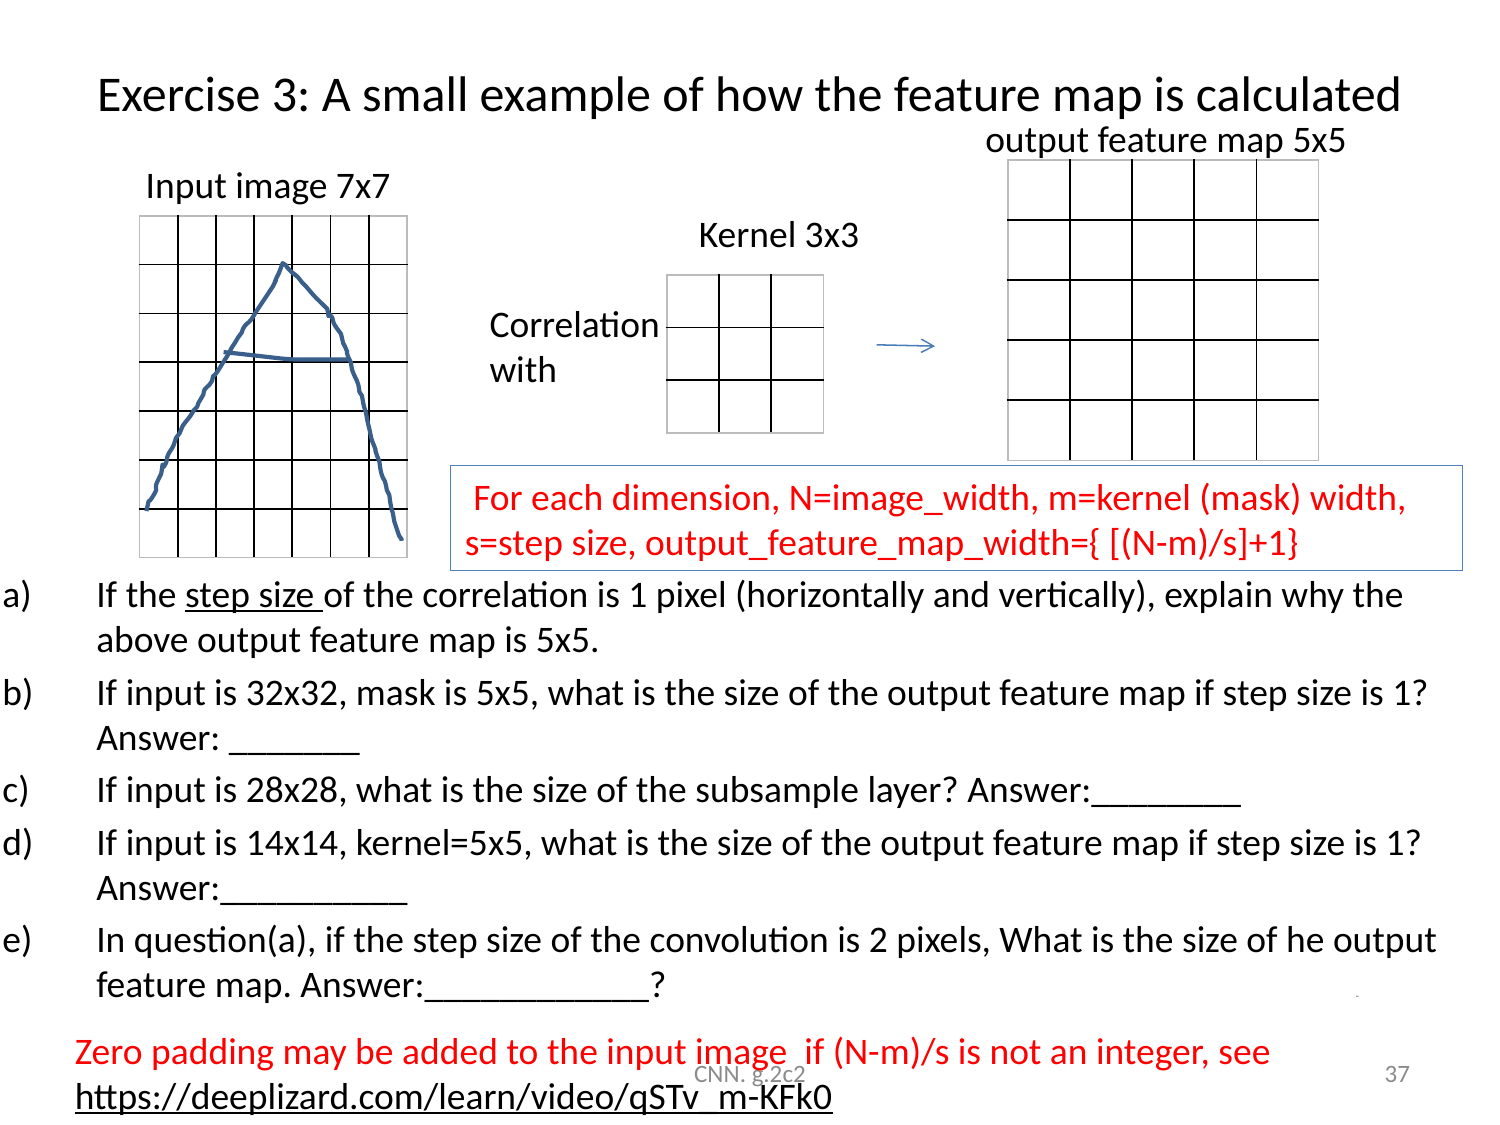

# Exercise 3: A small example of how the feature map is calculated
output feature map 5x5

Input image 7x7
|  |  |  |  |  |
| --- | --- | --- | --- | --- |
|  |  |  |  |  |
|  |  |  |  |  |
|  |  |  |  |  |
|  |  |  |  |  |
Kernel 3x3
|  |  |  |  |  |  |  |
| --- | --- | --- | --- | --- | --- | --- |
|  |  |  |  |  |  |  |
|  |  |  |  |  |  |  |
|  |  |  |  |  |  |  |
|  |  |  |  |  |  |  |
|  |  |  |  |  |  |  |
|  |  |  |  |  |  |  |

|  |  |  |
| --- | --- | --- |
|  |  |  |
|  |  |  |
Correlation
with

 For each dimension, N=image_width, m=kernel (mask) width, s=step size, output_feature_map_width={ [(N-m)/s]+1}
If the step size of the correlation is 1 pixel (horizontally and vertically), explain why the above output feature map is 5x5.
If input is 32x32, mask is 5x5, what is the size of the output feature map if step size is 1? Answer: _______
If input is 28x28, what is the size of the subsample layer? Answer:________
If input is 14x14, kernel=5x5, what is the size of the output feature map if step size is 1?   Answer:__________
In question(a), if the step size of the convolution is 2 pixels, What is the size of he output feature map. Answer:____________?                                                                                 3x3

Zero padding may be added to the input image  if (N-m)/s is not an integer, see
https://deeplizard.com/learn/video/qSTv_m-KFk0
CNN. g.2c2
37